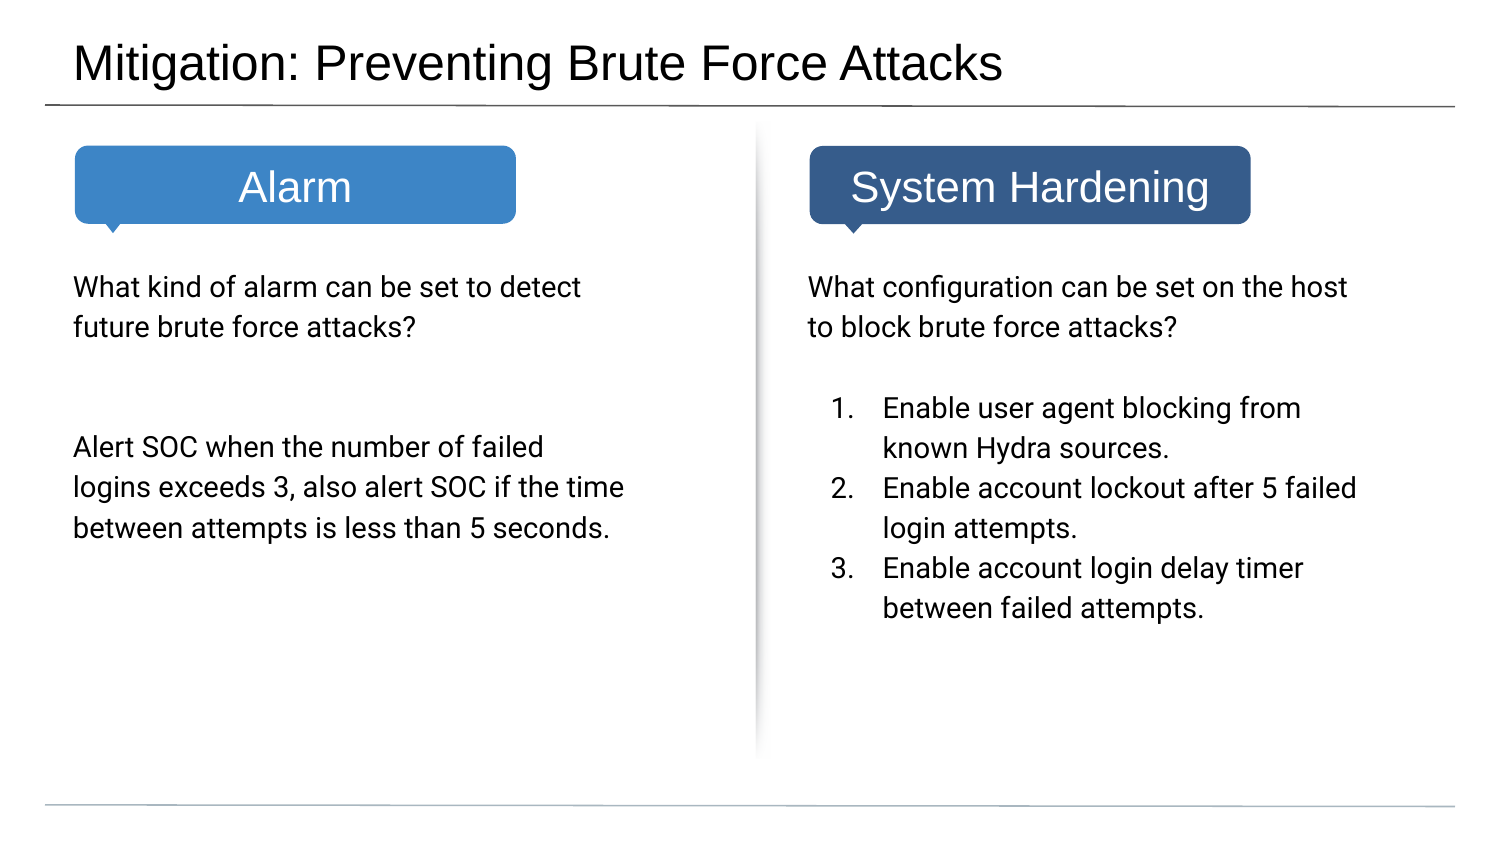

# Mitigation: Preventing Brute Force Attacks
What kind of alarm can be set to detect future brute force attacks?

Alert SOC when the number of failed logins exceeds 3, also alert SOC if the time between attempts is less than 5 seconds.

What configuration can be set on the host to block brute force attacks?

Enable user agent blocking from known Hydra sources.
Enable account lockout after 5 failed login attempts.
Enable account login delay timer between failed attempts.